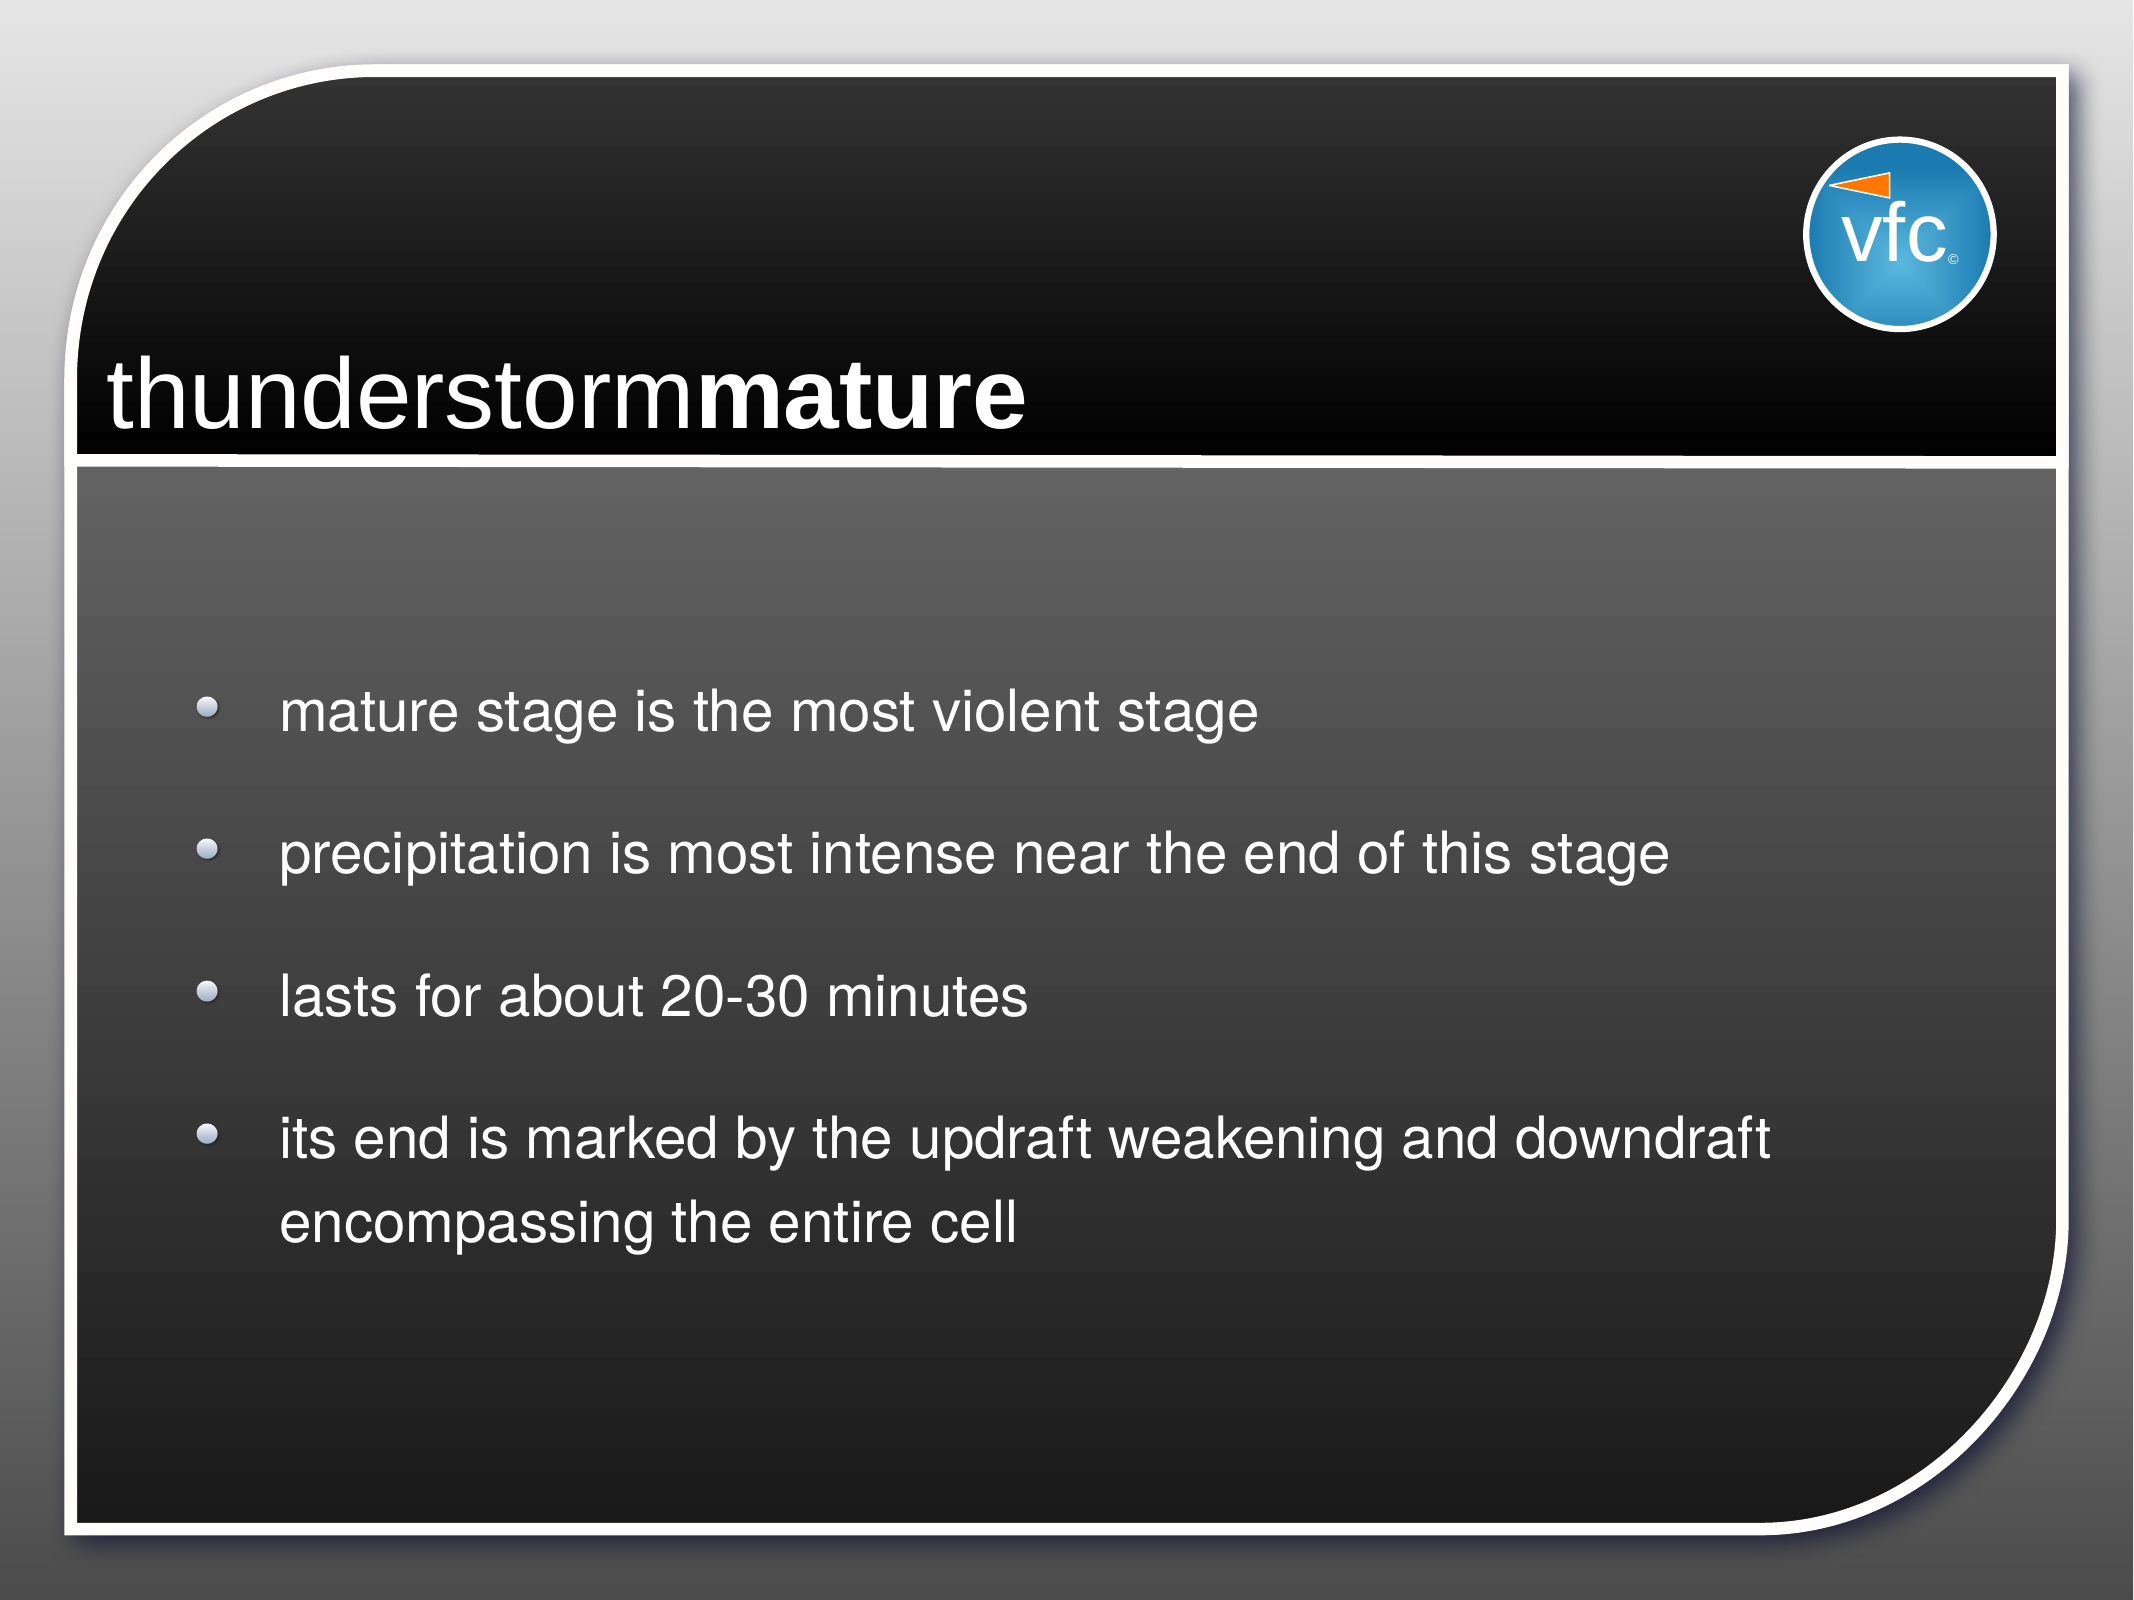

vfc©

# thunderstormmature

mature stage is the most violent stage
precipitation is most intense near the end of this stage
lasts for about 20-30 minutes
its end is marked by the updraft weakening and downdraft encompassing the entire cell